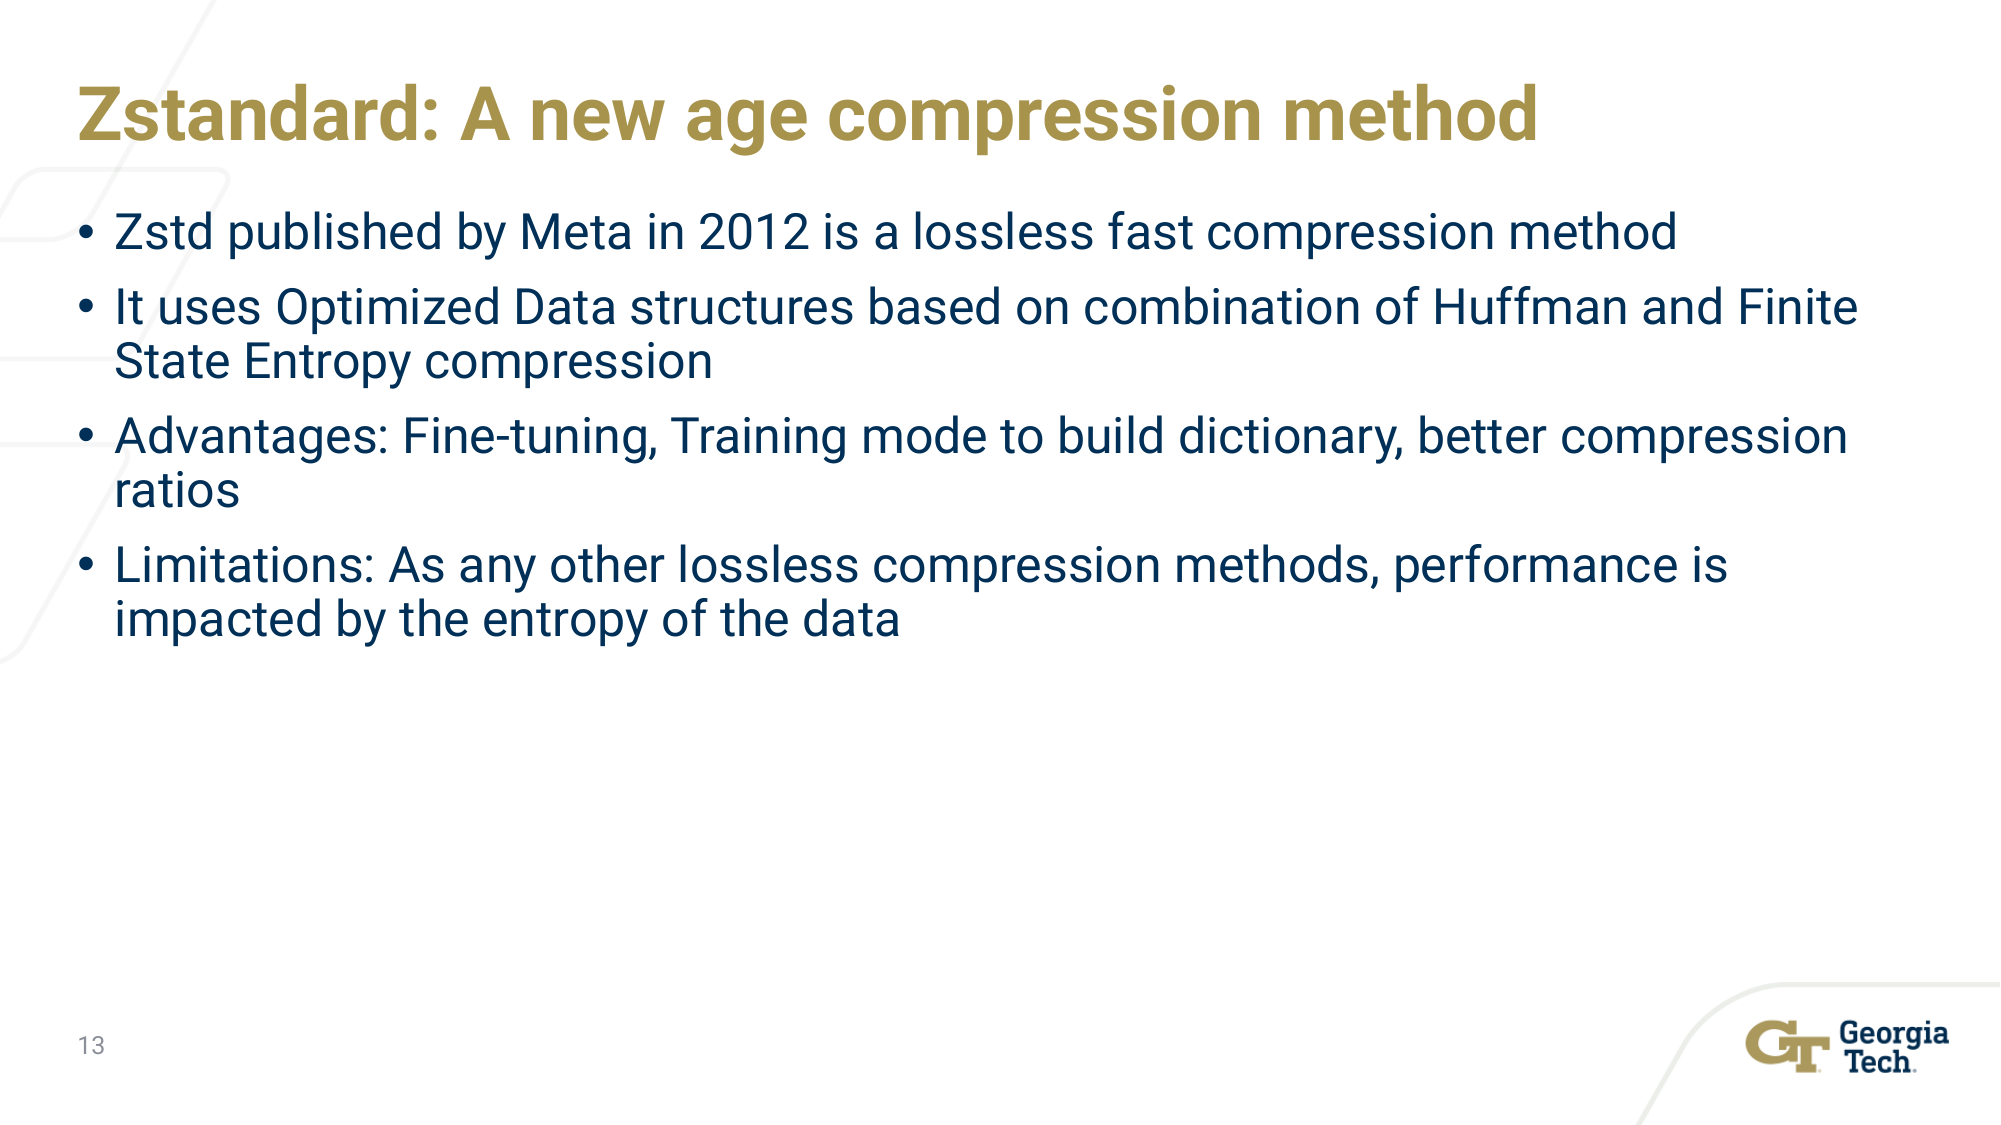

# Zstandard: A new age compression method
Zstd published by Meta in 2012 is a lossless fast compression method
It uses Optimized Data structures based on combination of Huffman and Finite State Entropy compression
Advantages: Fine-tuning, Training mode to build dictionary, better compression ratios
Limitations: As any other lossless compression methods, performance is impacted by the entropy of the data

13